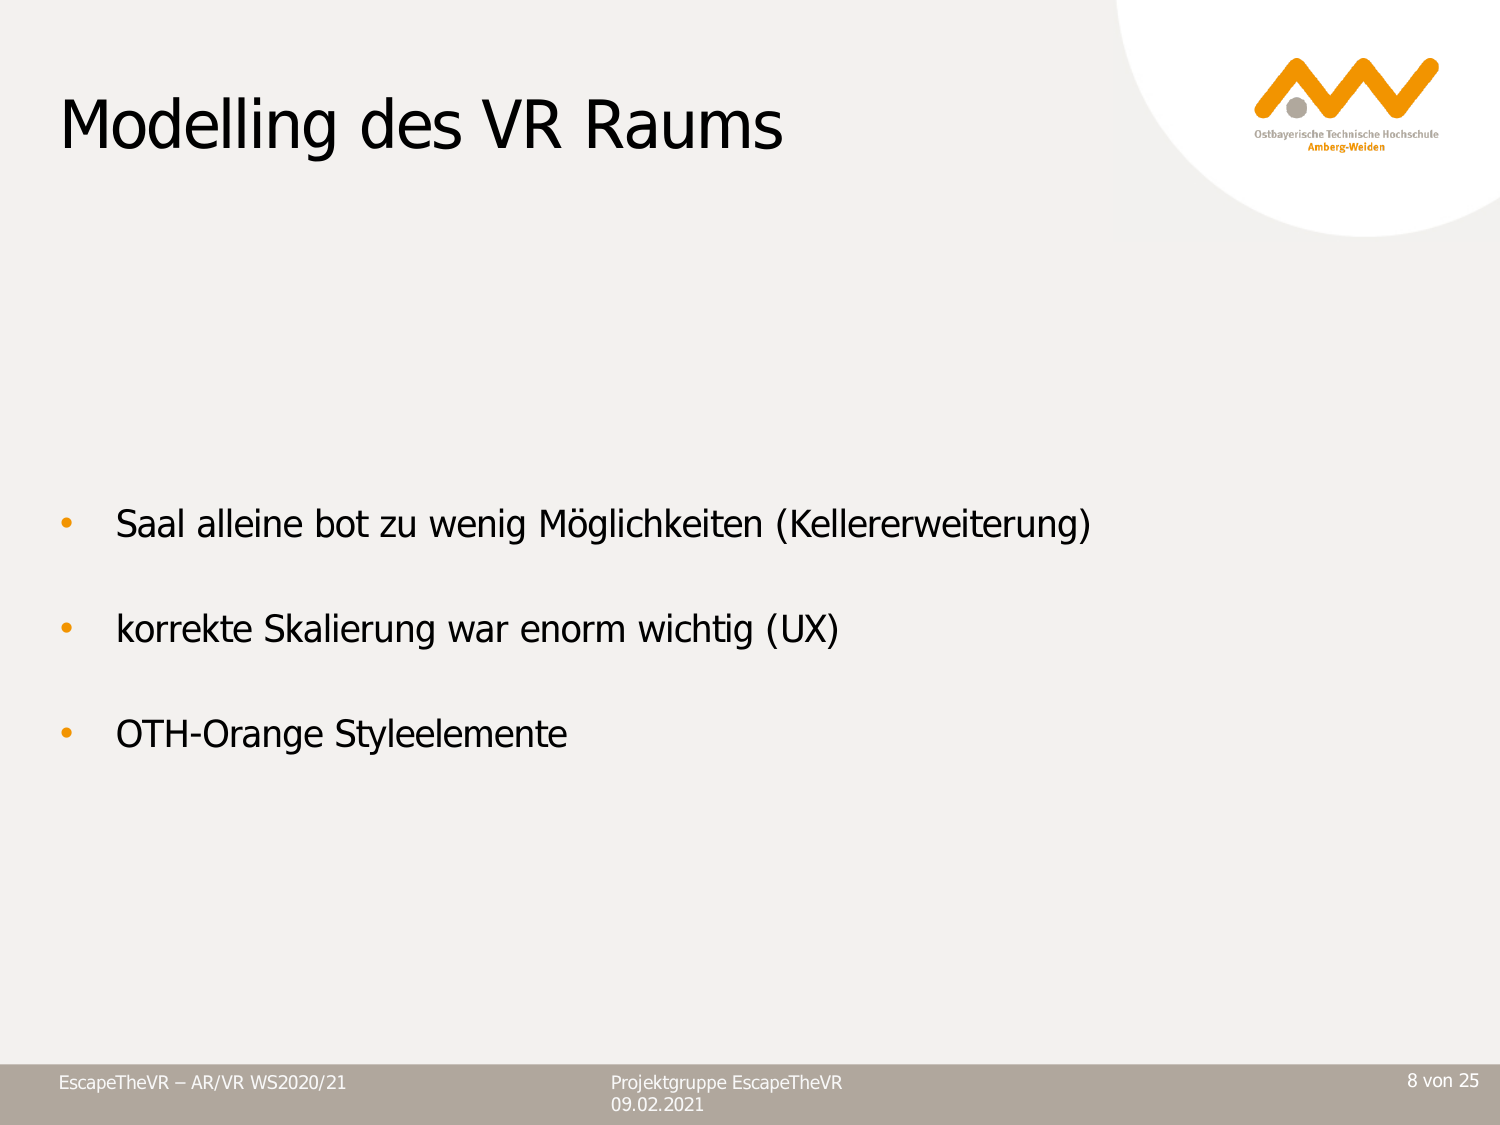

# Modelling des VR Raums
Saal alleine bot zu wenig Möglichkeiten (Kellererweiterung)

korrekte Skalierung war enorm wichtig (UX)

OTH-Orange Styleelemente